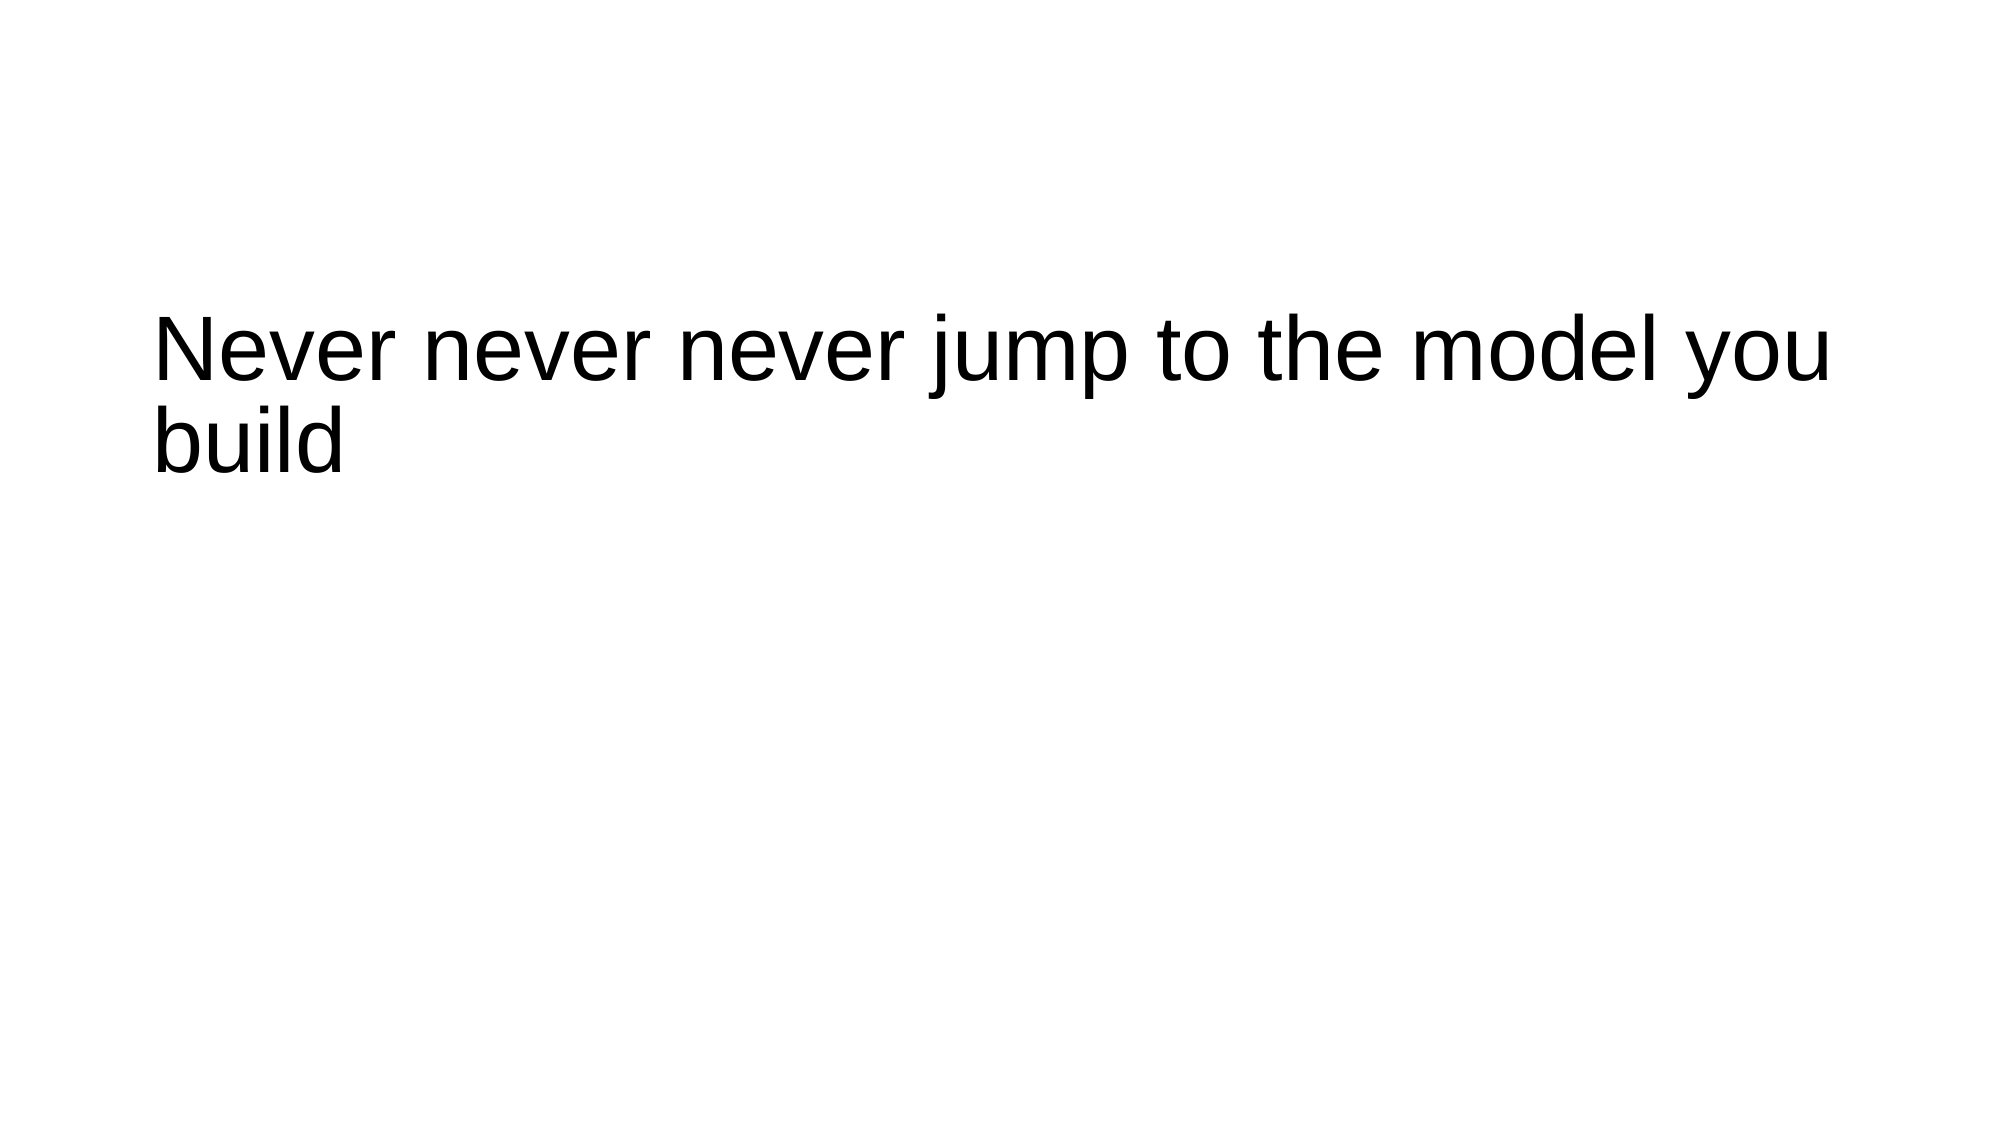

Never never never jump to the model you build